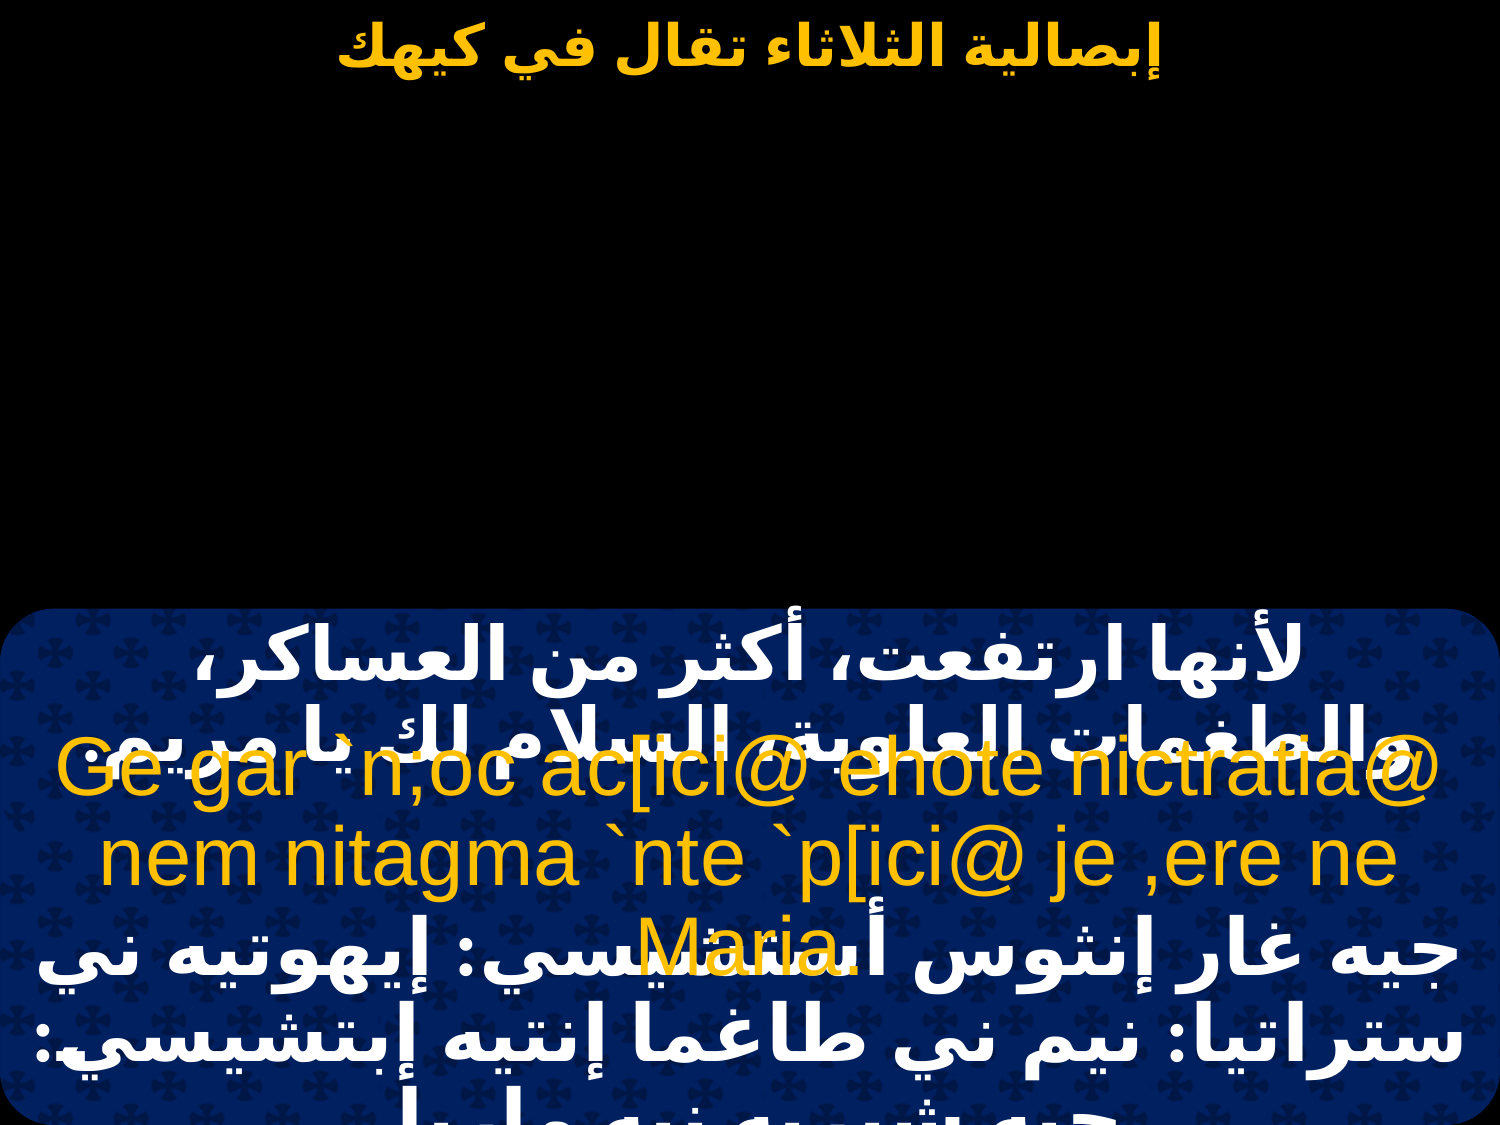

#
لأنها ارتفعت، أكثر من العساكر، والطغمات العلوية، السلام لك يا مريم.
Ge gar `n;oc ac[ici@ ehote nictratia@ nem nitagma `nte `p[ici@ je ,ere ne Maria.
جيه غار إنثوس أستشيسي: إيهوتيه ني ستراتيا: نيم ني طاغما إنتيه إبتشيسي: چيه شيريه نيه ماريا.